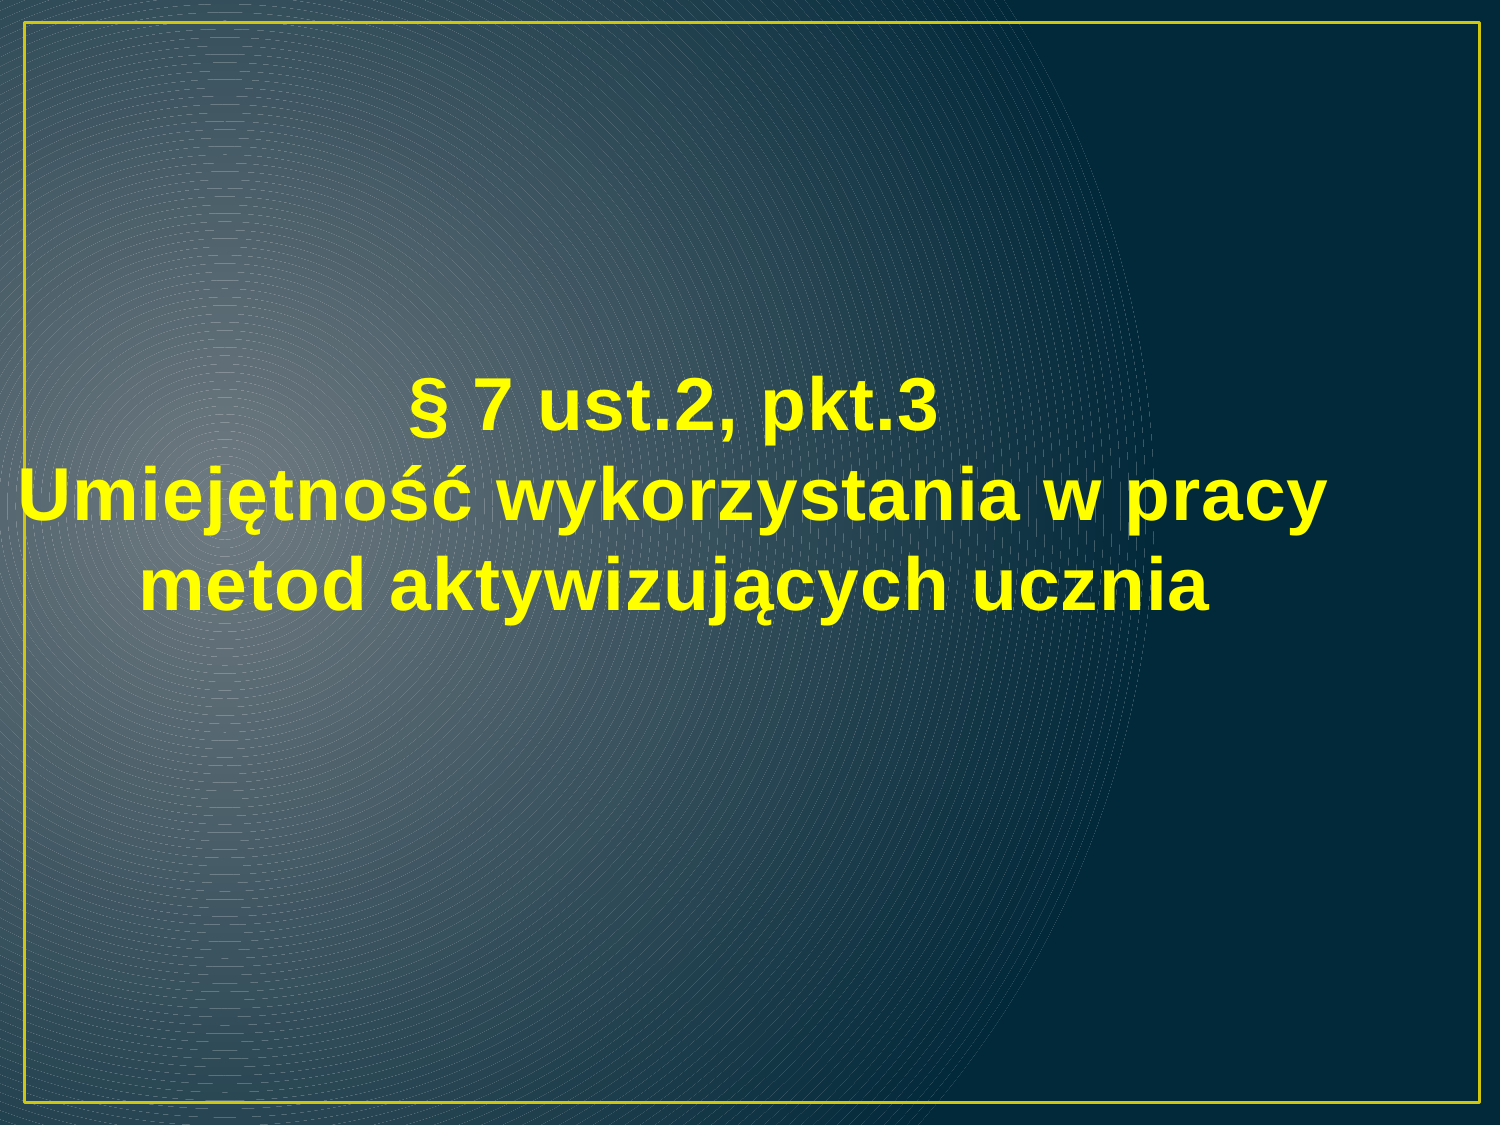

§ 7 ust.2, pkt.3
Umiejętność wykorzystania w pracy metod aktywizujących ucznia